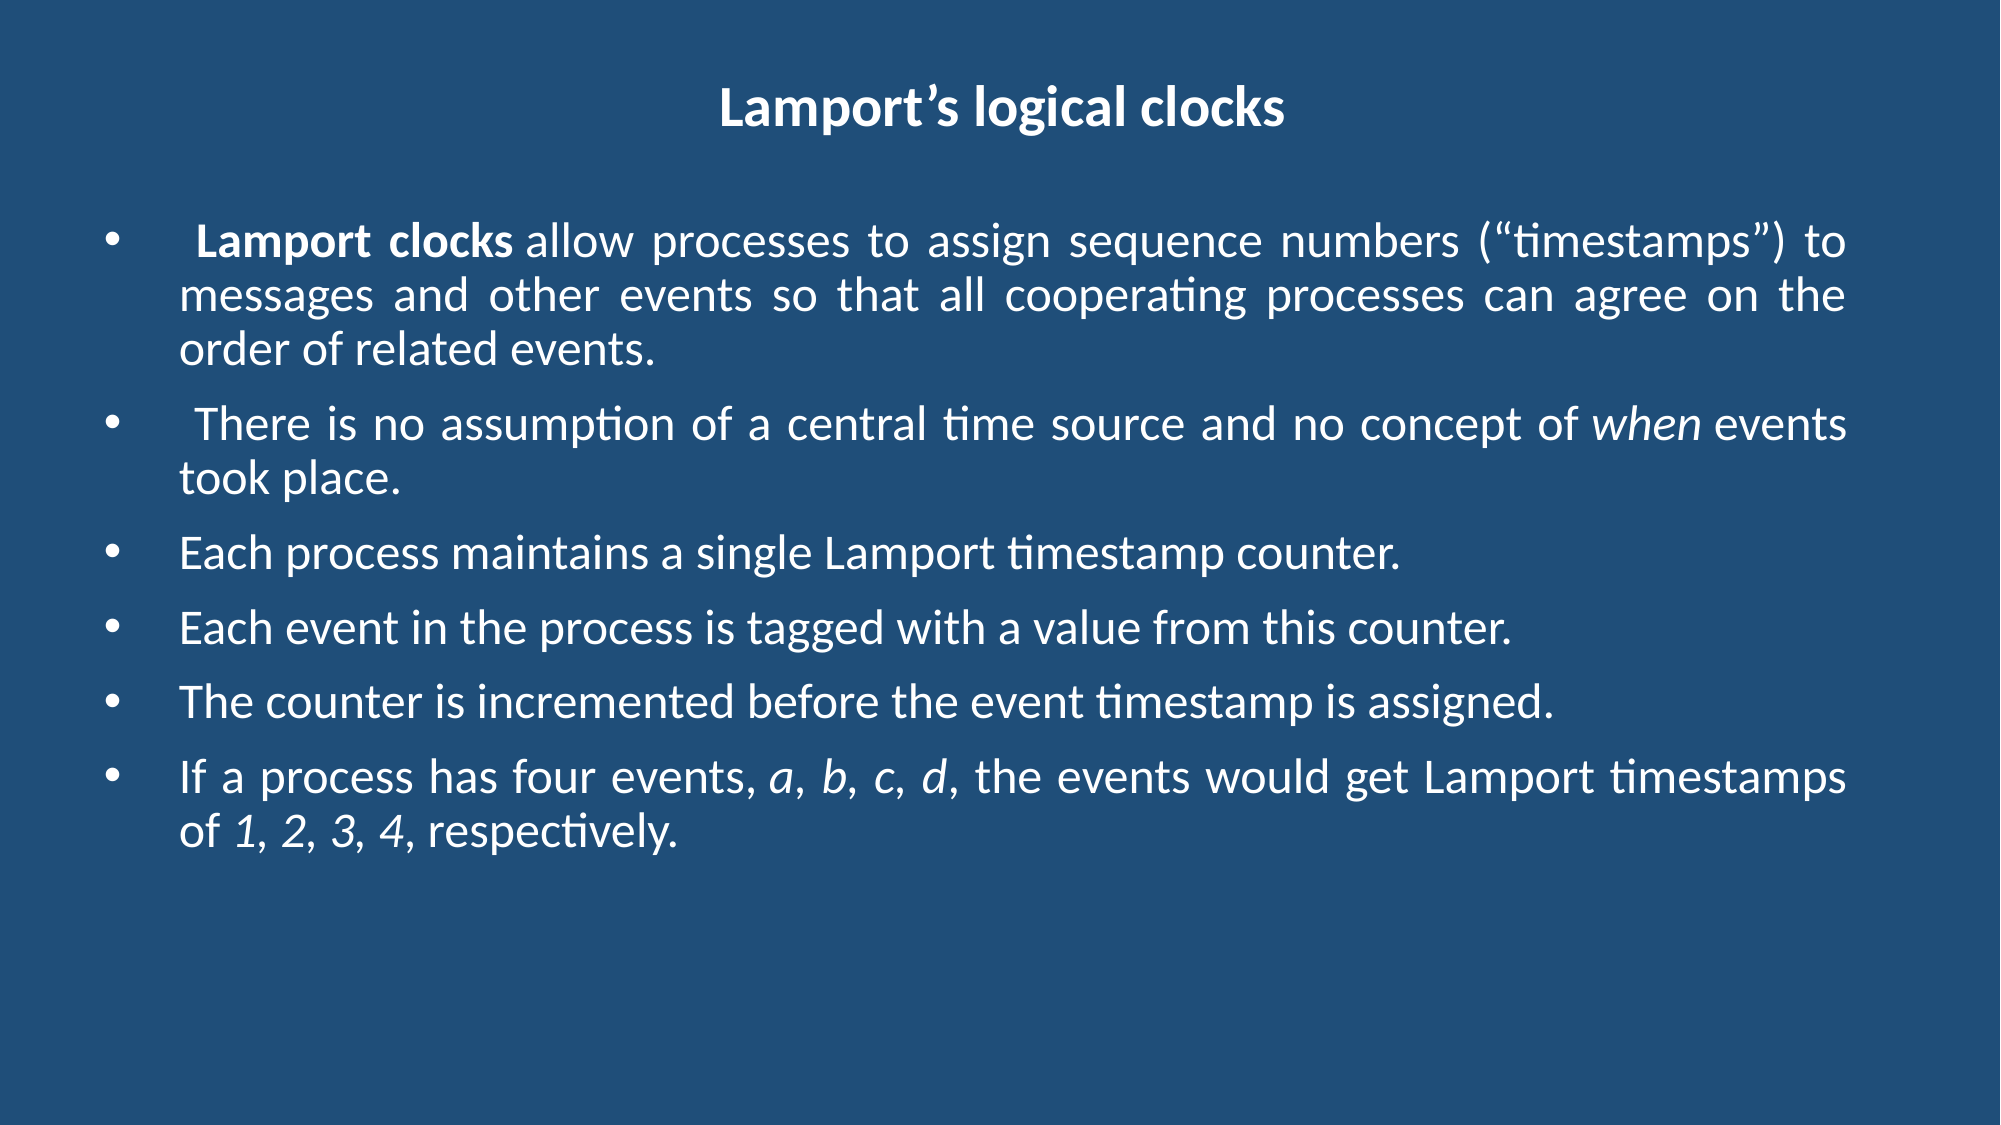

# Lamport’s logical clocks

 Lamport clocks allow processes to assign sequence numbers (“timestamps”) to messages and other events so that all cooperating processes can agree on the order of related events.
 There is no assumption of a central time source and no concept of when events took place.
Each process maintains a single Lamport timestamp counter.
Each event in the process is tagged with a value from this counter.
The counter is incremented before the event timestamp is assigned.
If a process has four events, a, b, c, d, the events would get Lamport timestamps of 1, 2, 3, 4, respectively.